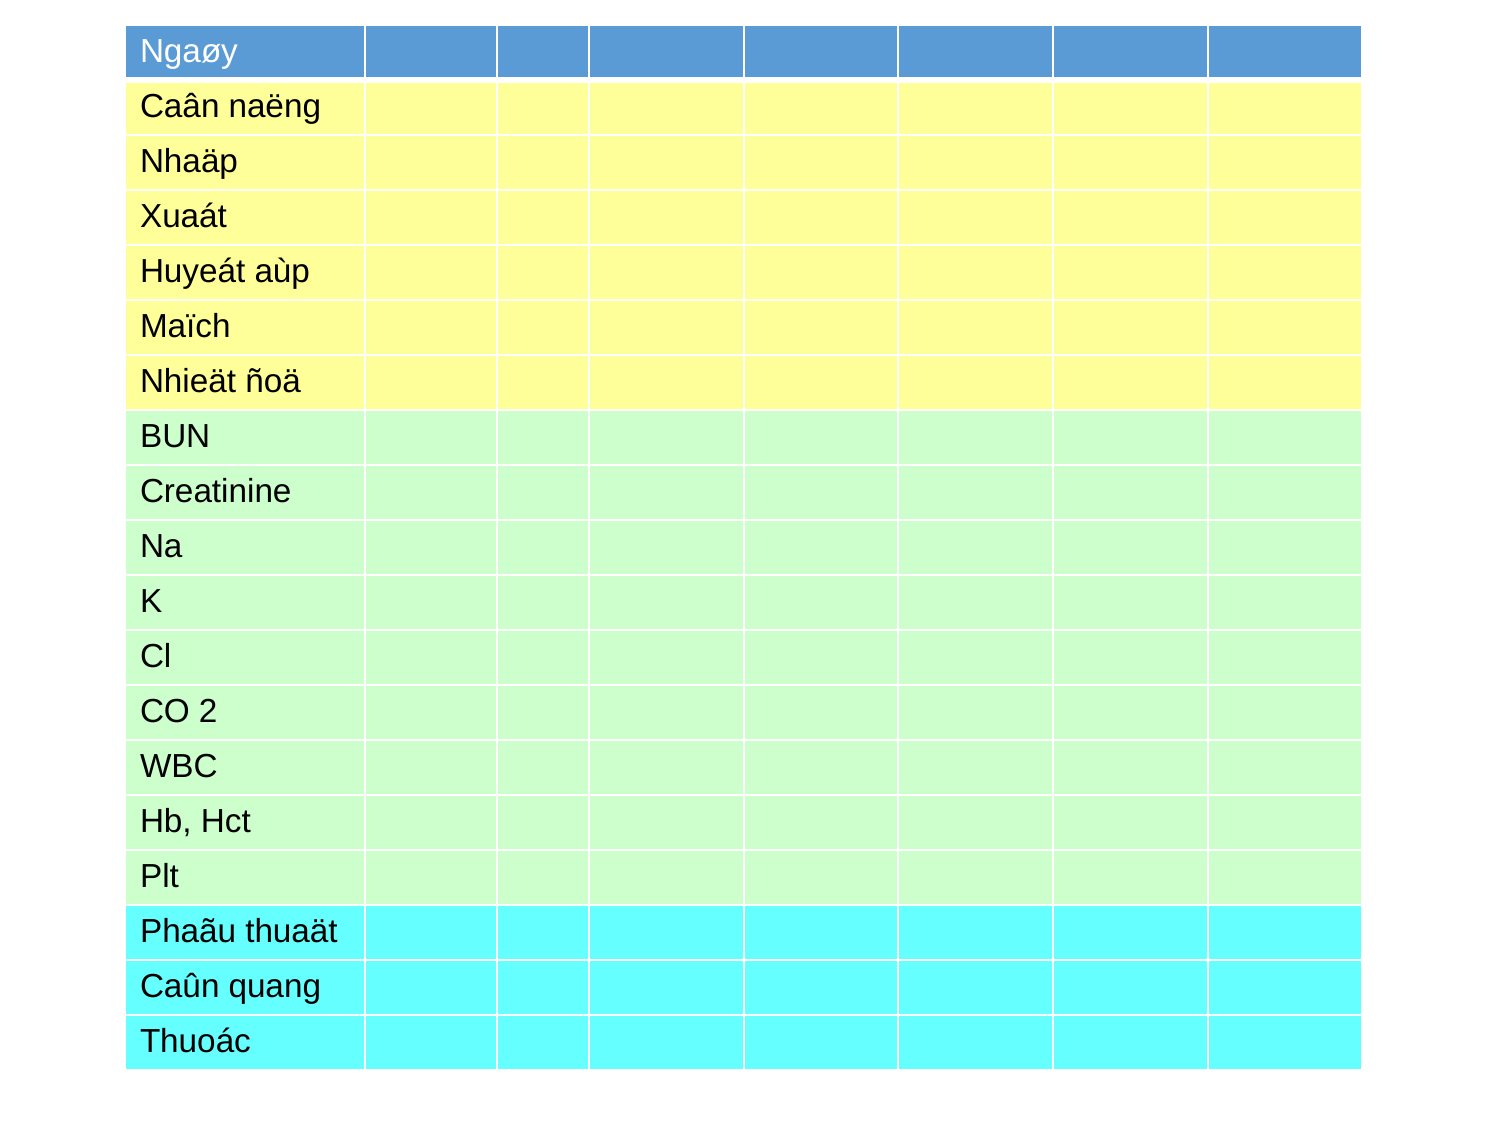

| Ngaøy |  |  |  |  |  |  |  |
| --- | --- | --- | --- | --- | --- | --- | --- |
| Caân naëng |  |  |  |  |  |  |  |
| Nhaäp |  |  |  |  |  |  |  |
| Xuaát |  |  |  |  |  |  |  |
| Huyeát aùp |  |  |  |  |  |  |  |
| Maïch |  |  |  |  |  |  |  |
| Nhieät ñoä |  |  |  |  |  |  |  |
| BUN |  |  |  |  |  |  |  |
| Creatinine |  |  |  |  |  |  |  |
| Na |  |  |  |  |  |  |  |
| K |  |  |  |  |  |  |  |
| Cl |  |  |  |  |  |  |  |
| CO 2 |  |  |  |  |  |  |  |
| WBC |  |  |  |  |  |  |  |
| Hb, Hct |  |  |  |  |  |  |  |
| Plt |  |  |  |  |  |  |  |
| Phaãu thuaät |  |  |  |  |  |  |  |
| Caûn quang |  |  |  |  |  |  |  |
| Thuoác |  |  |  |  |  |  |  |